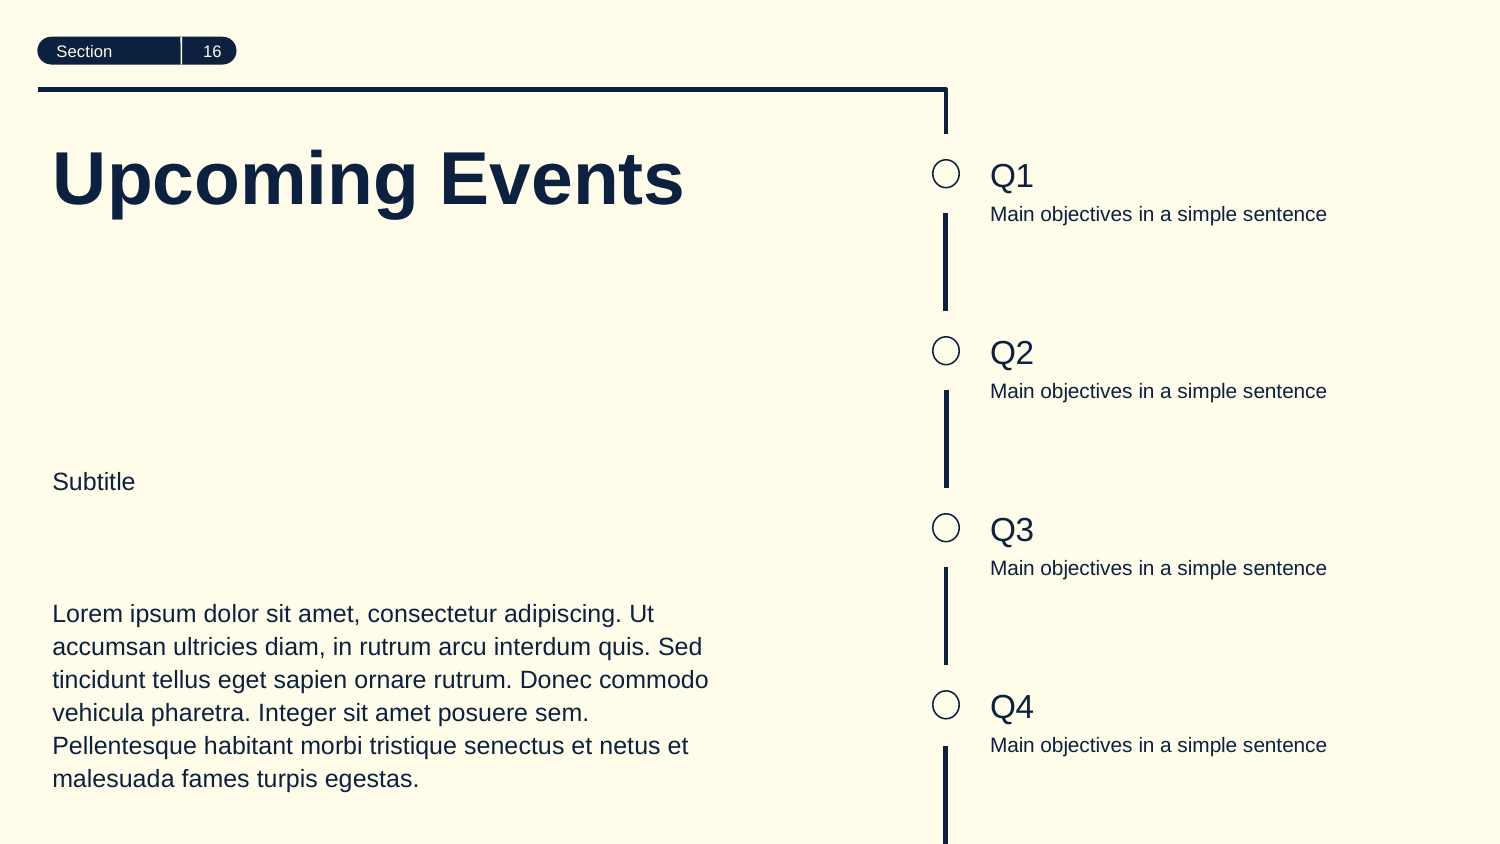

16
Section

# Upcoming Events
Q1

Main objectives in a simple sentence.
Q2

Main objectives in a simple sentence
Subtitle
Q3

Main objectives in a simple sentence
Lorem ipsum dolor sit amet, consectetur adipiscing. Ut accumsan ultricies diam, in rutrum arcu interdum quis. Sed tincidunt tellus eget sapien ornare rutrum. Donec commodo vehicula pharetra. Integer sit amet posuere sem. Pellentesque habitant morbi tristique senectus et netus et malesuada fames turpis egestas.
Q4

Main objectives in a simple sentence